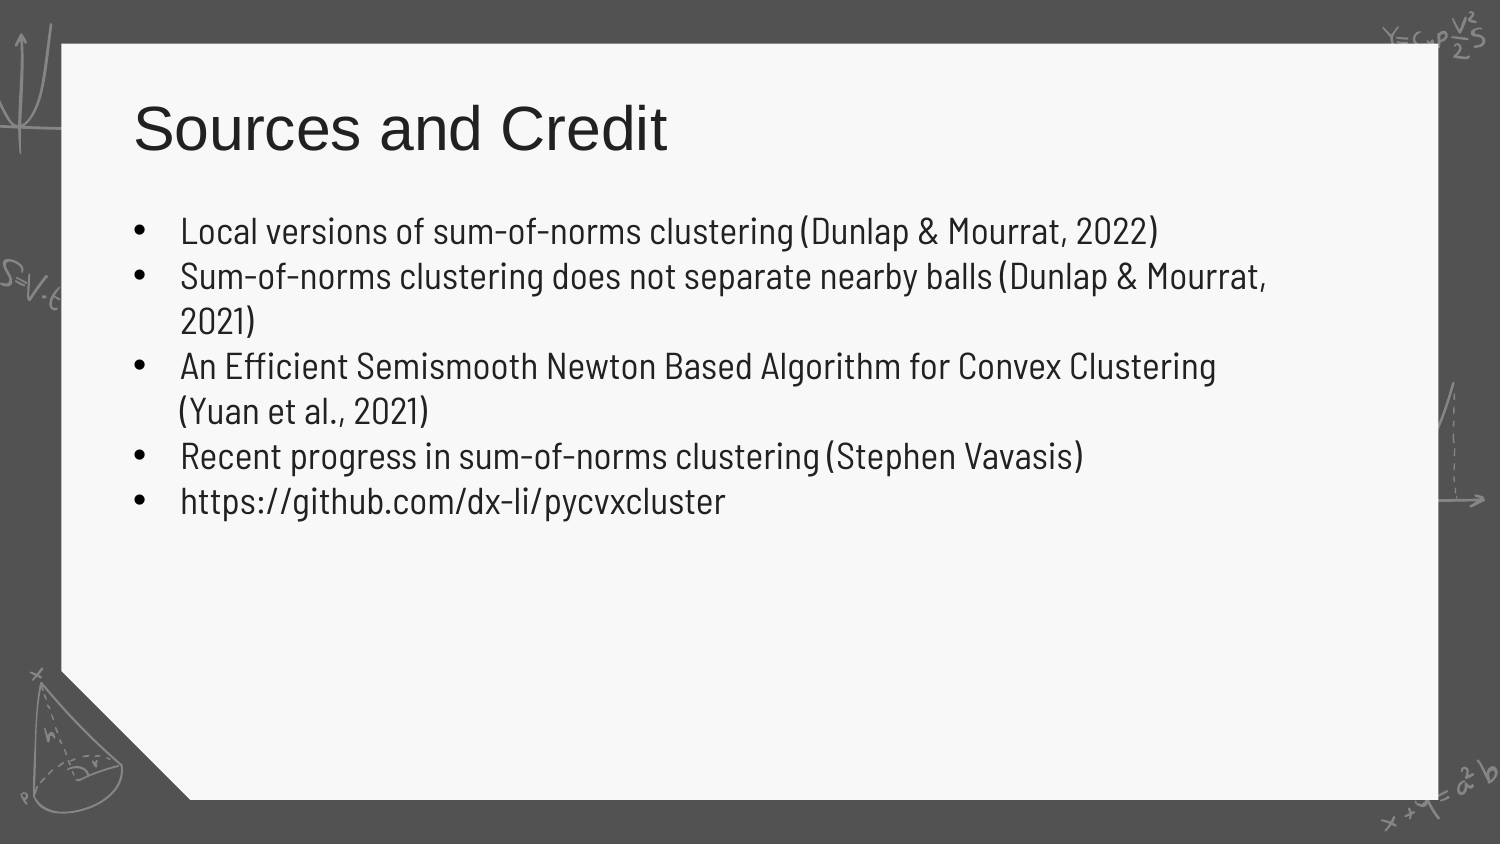

# Sources and Credit
Local versions of sum-of-norms clustering (Dunlap & Mourrat, 2022)
Sum-of-norms clustering does not separate nearby balls (Dunlap & Mourrat, 2021)
An Efficient Semismooth Newton Based Algorithm for Convex Clustering (Yuan et al., 2021)
Recent progress in sum-of-norms clustering (Stephen Vavasis)
https://github.com/dx-li/pycvxcluster